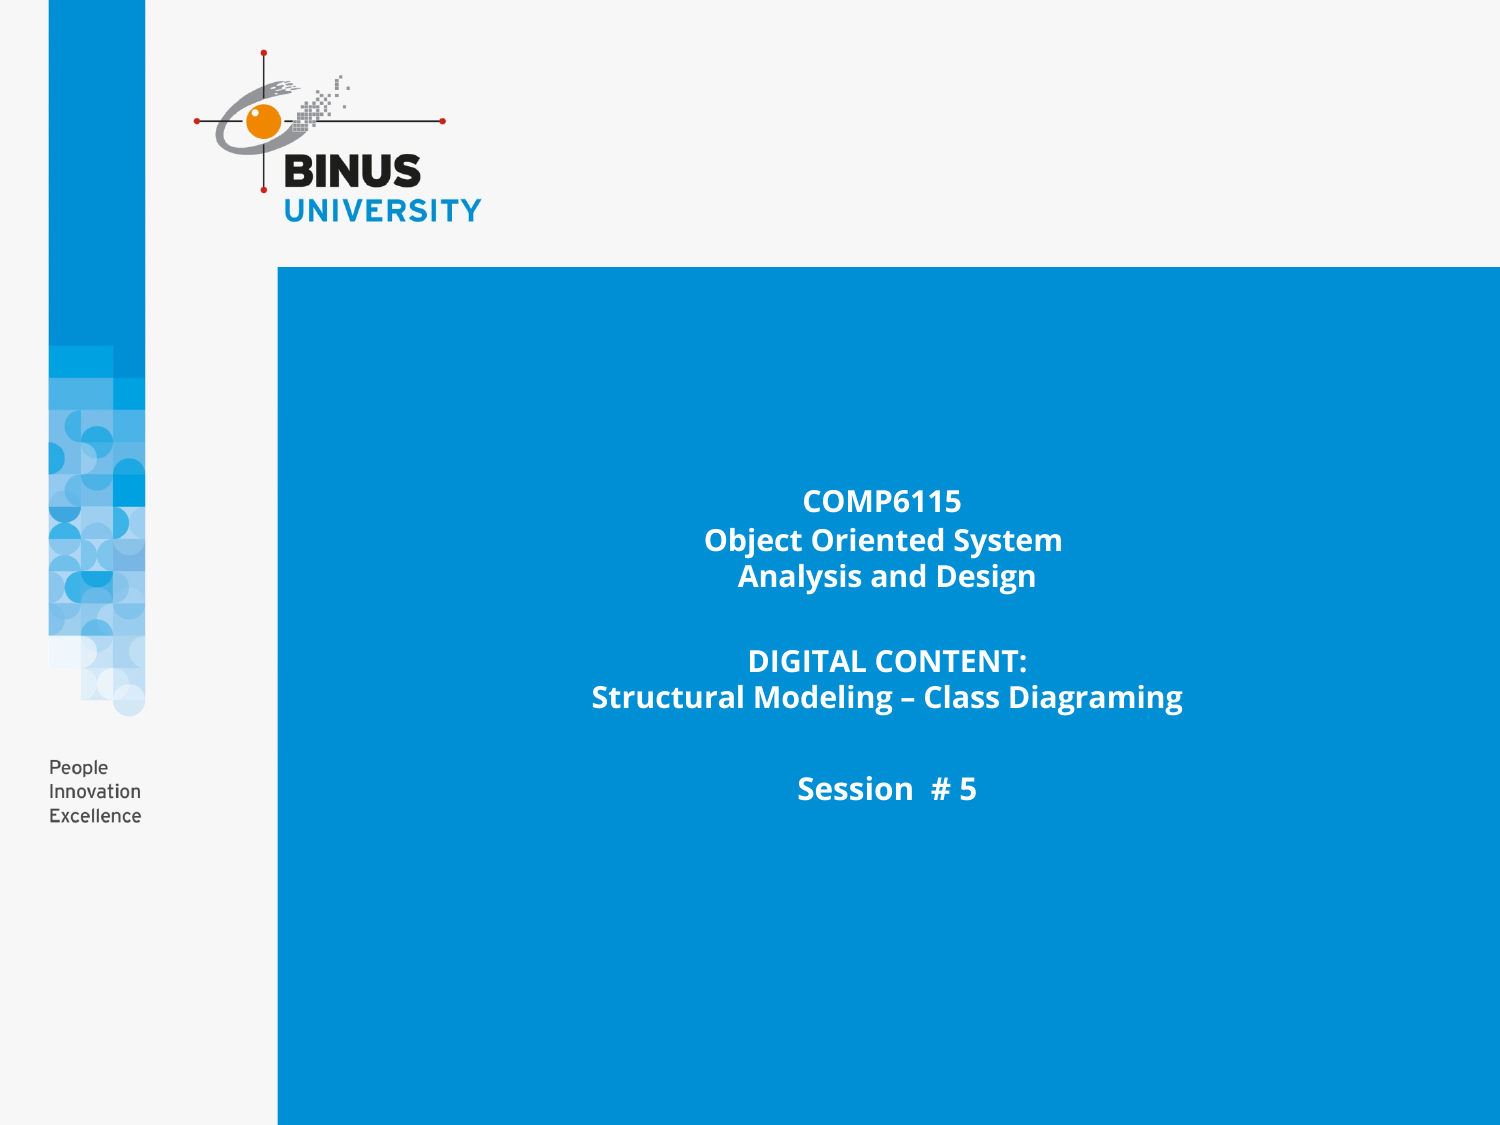

# COMP6115 Object Oriented System Analysis and Design DIGITAL CONTENT: Structural Modeling – Class Diagraming Session  # 5